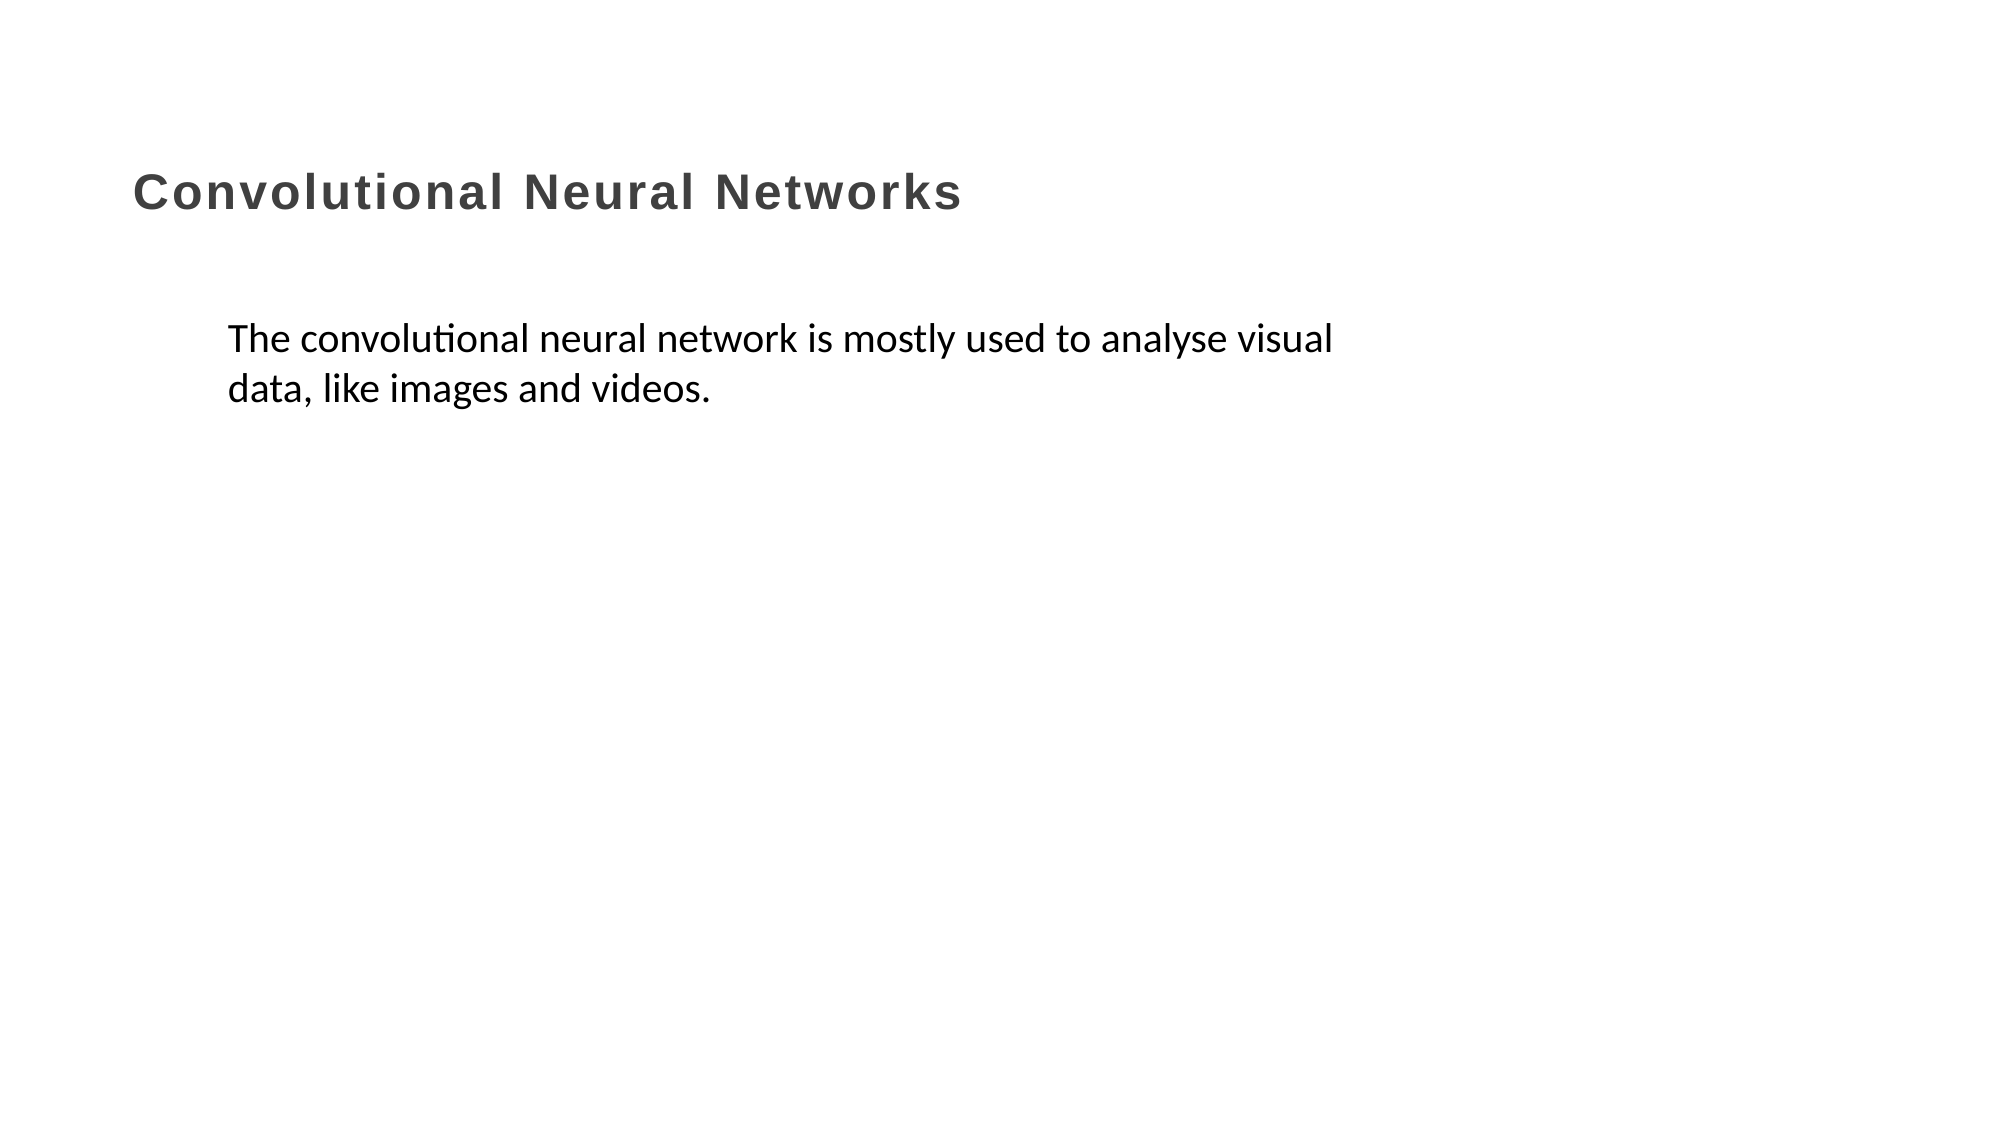

Convolutional Neural Networks
The convolutional neural network is mostly used to analyse visual data, like images and videos.